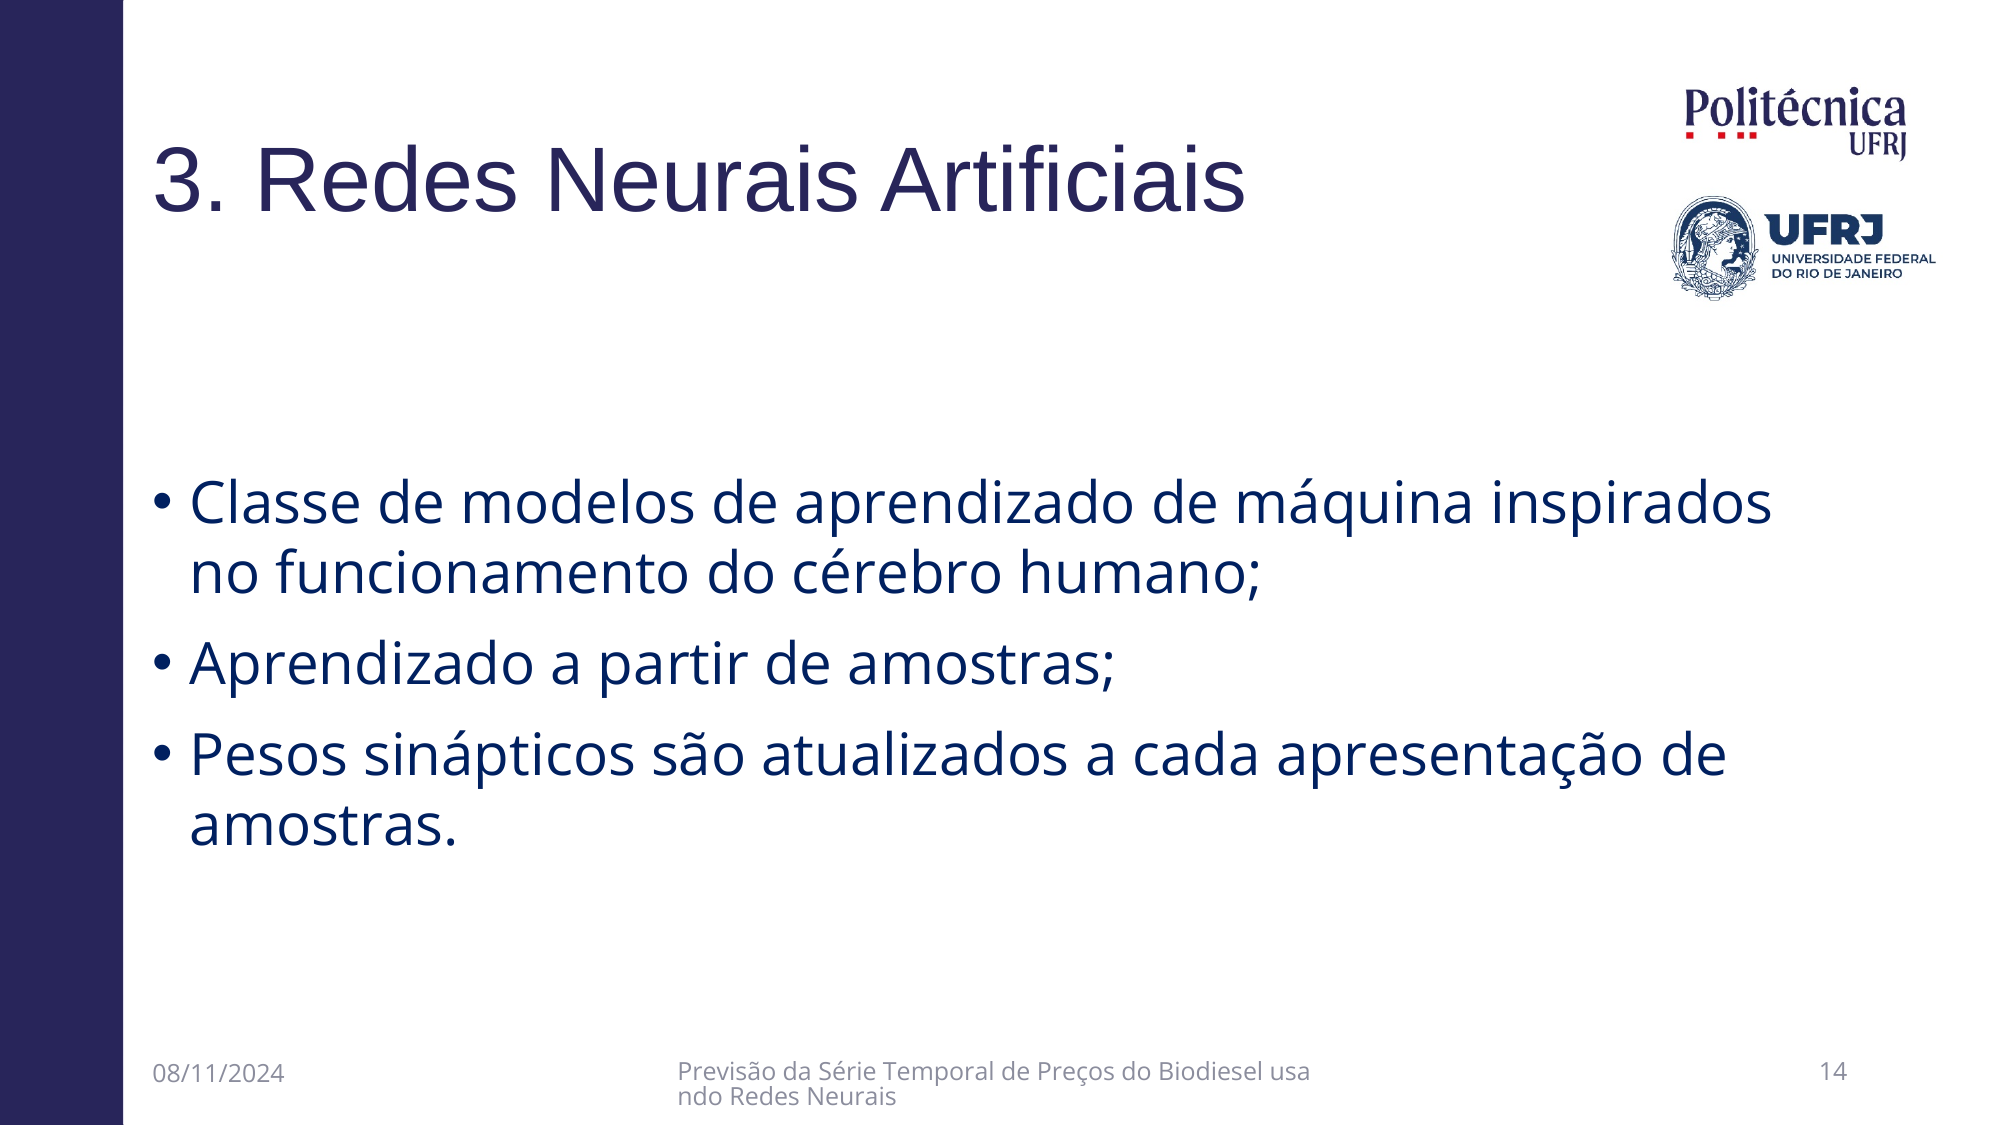

# 3. Redes Neurais Artificiais
Classe de modelos de aprendizado de máquina inspirados no funcionamento do cérebro humano;
Aprendizado a partir de amostras;
Pesos sinápticos são atualizados a cada apresentação de amostras.
08/11/2024
Previsão da Série Temporal de Preços do Biodiesel usando Redes Neurais
14